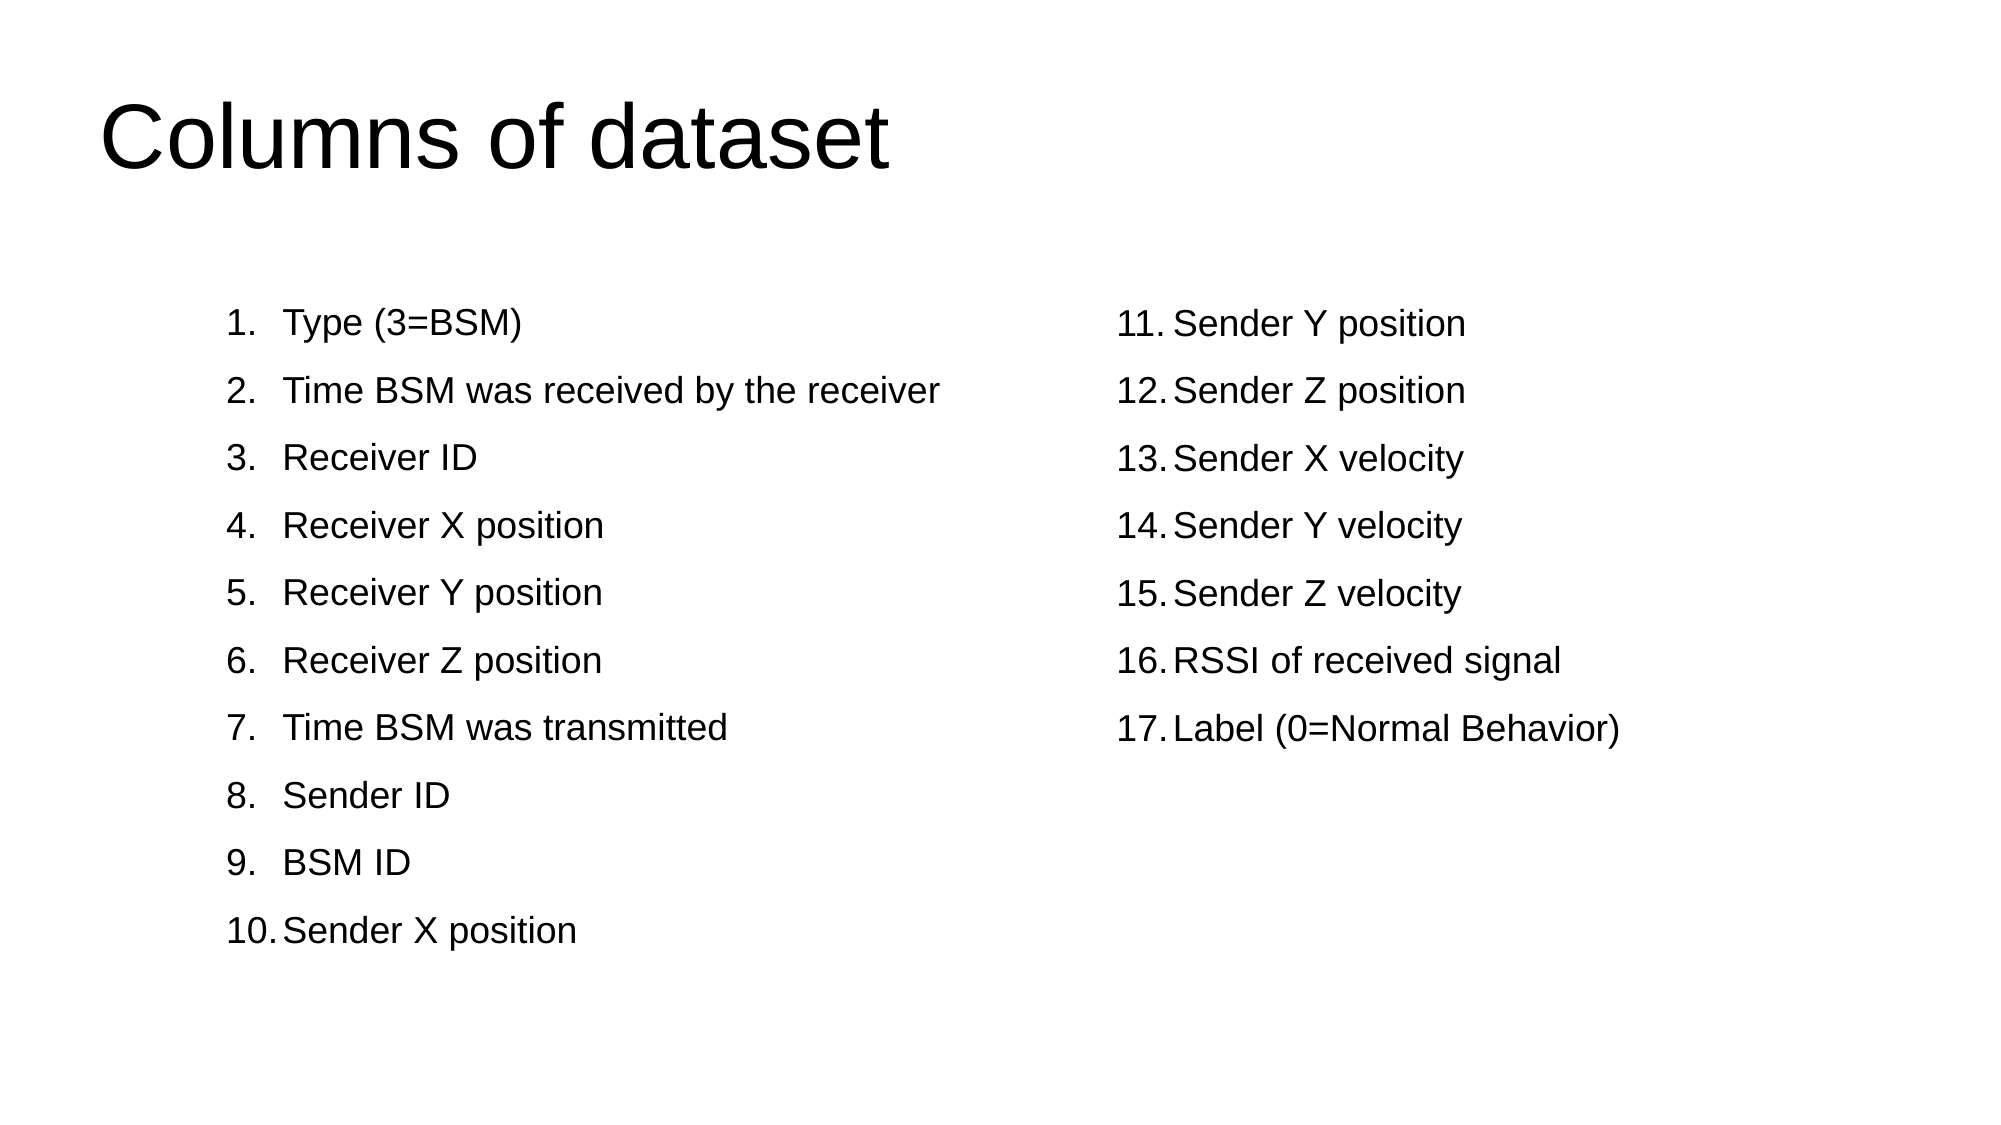

# Columns of dataset
Type (3=BSM)
Time BSM was received by the receiver
Receiver ID
Receiver X position
Receiver Y position
Receiver Z position
Time BSM was transmitted
Sender ID
BSM ID
Sender X position
Sender Y position
Sender Z position
Sender X velocity
Sender Y velocity
Sender Z velocity
RSSI of received signal
Label (0=Normal Behavior)